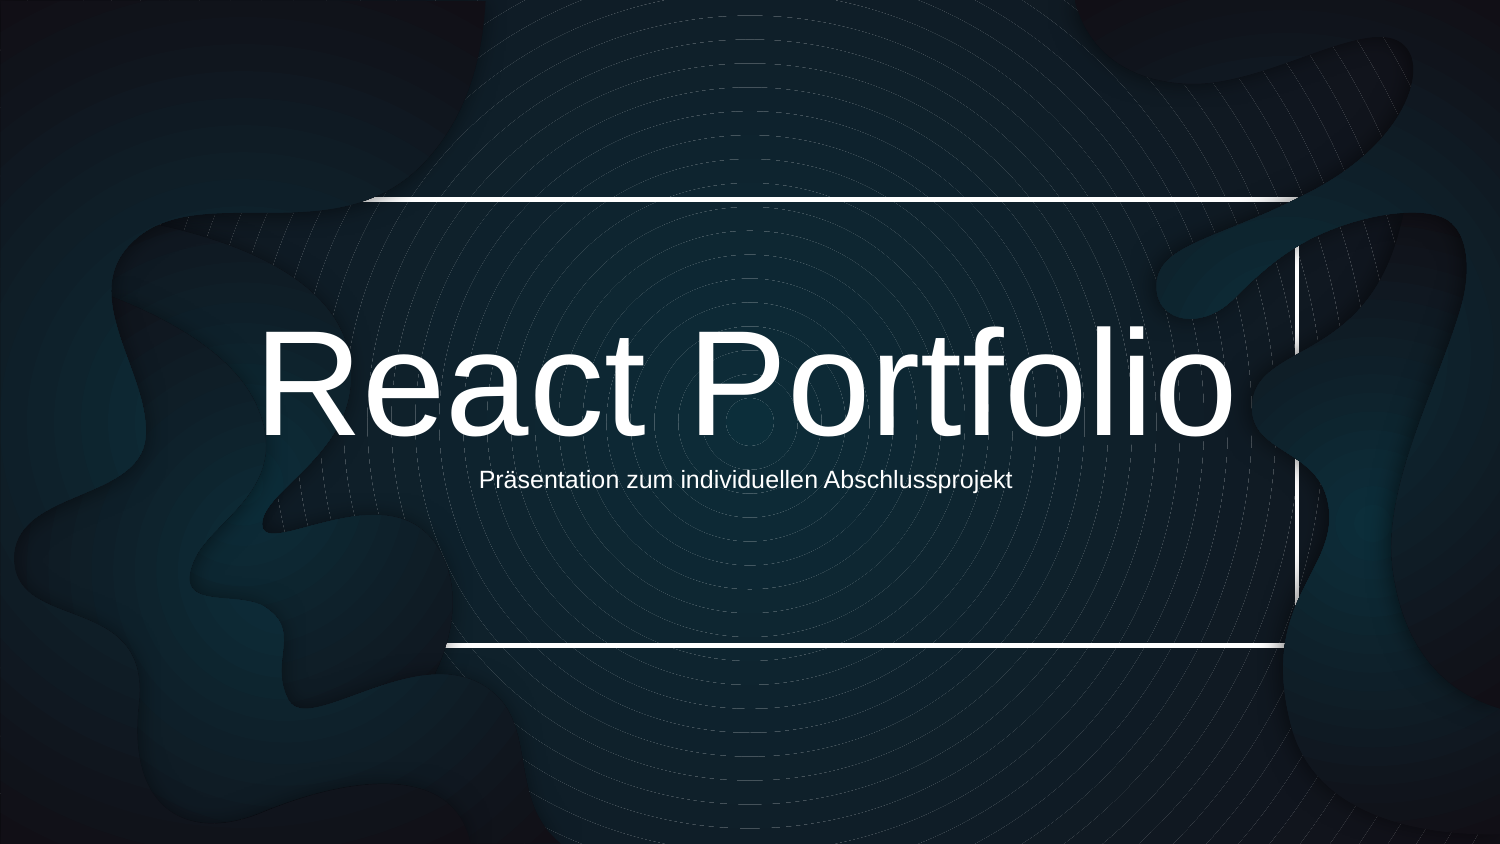

# React Portfolio
Präsentation zum individuellen Abschlussprojekt